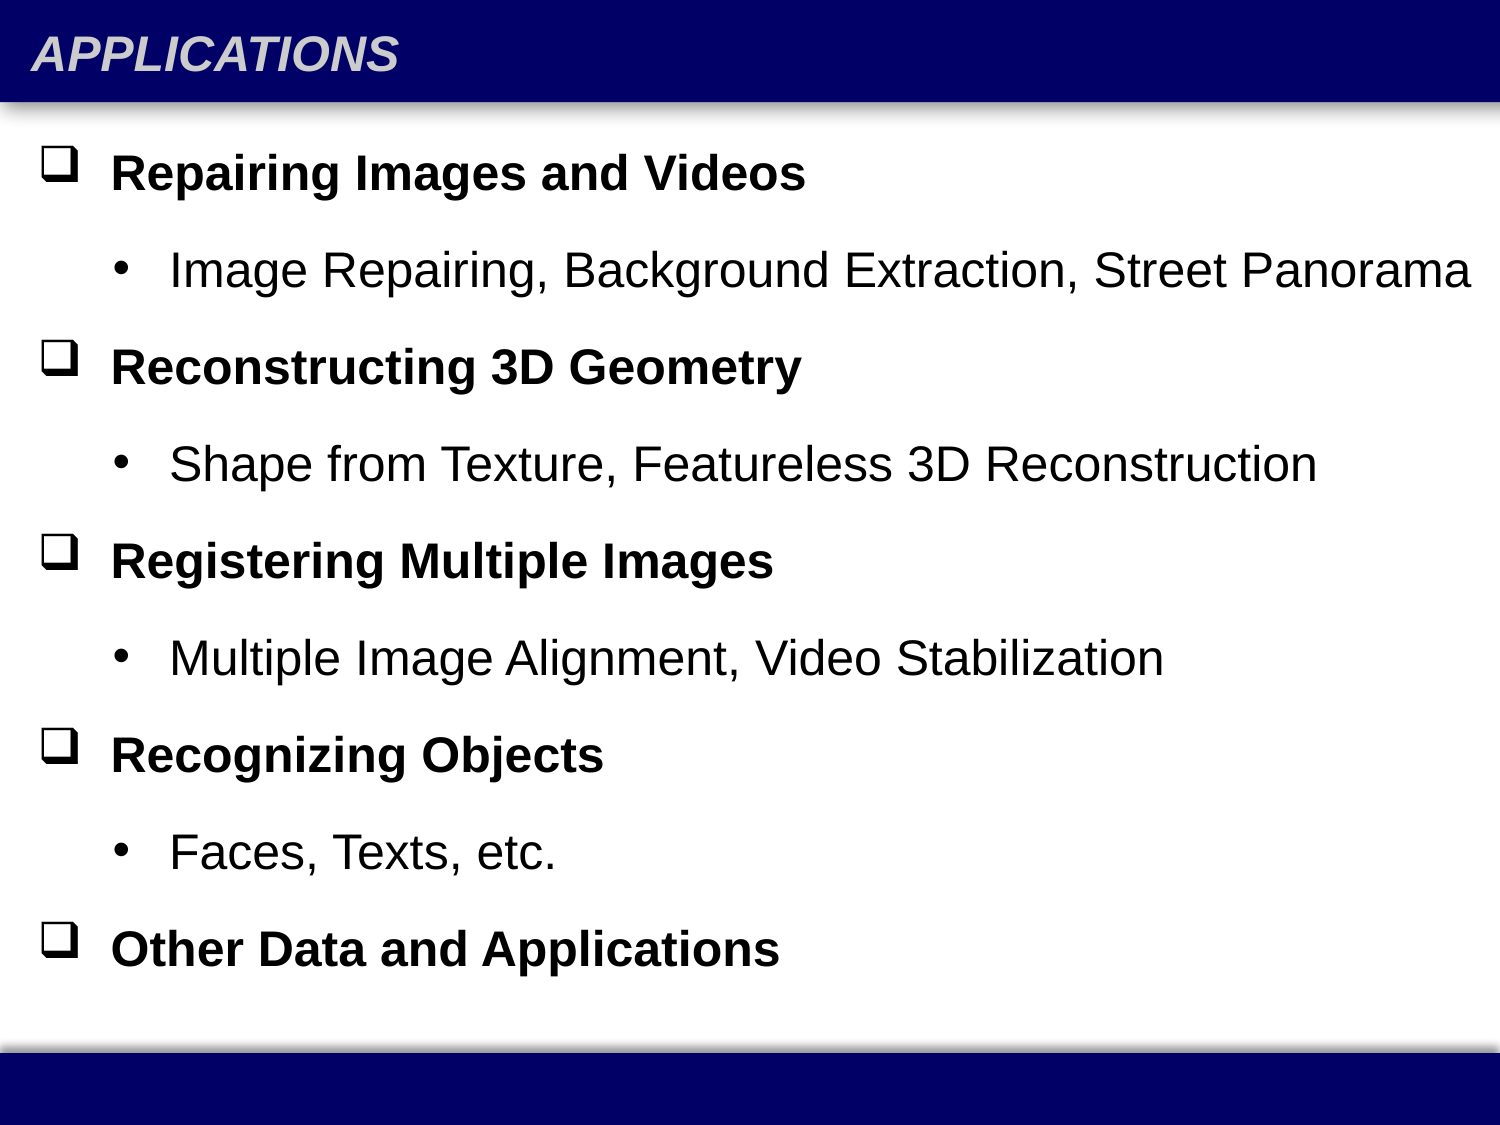

# APPLICATIONS
  Repairing Images and Videos
Image Repairing, Background Extraction, Street Panorama
  Reconstructing 3D Geometry
Shape from Texture, Featureless 3D Reconstruction
  Registering Multiple Images
Multiple Image Alignment, Video Stabilization
  Recognizing Objects
Faces, Texts, etc.
  Other Data and Applications